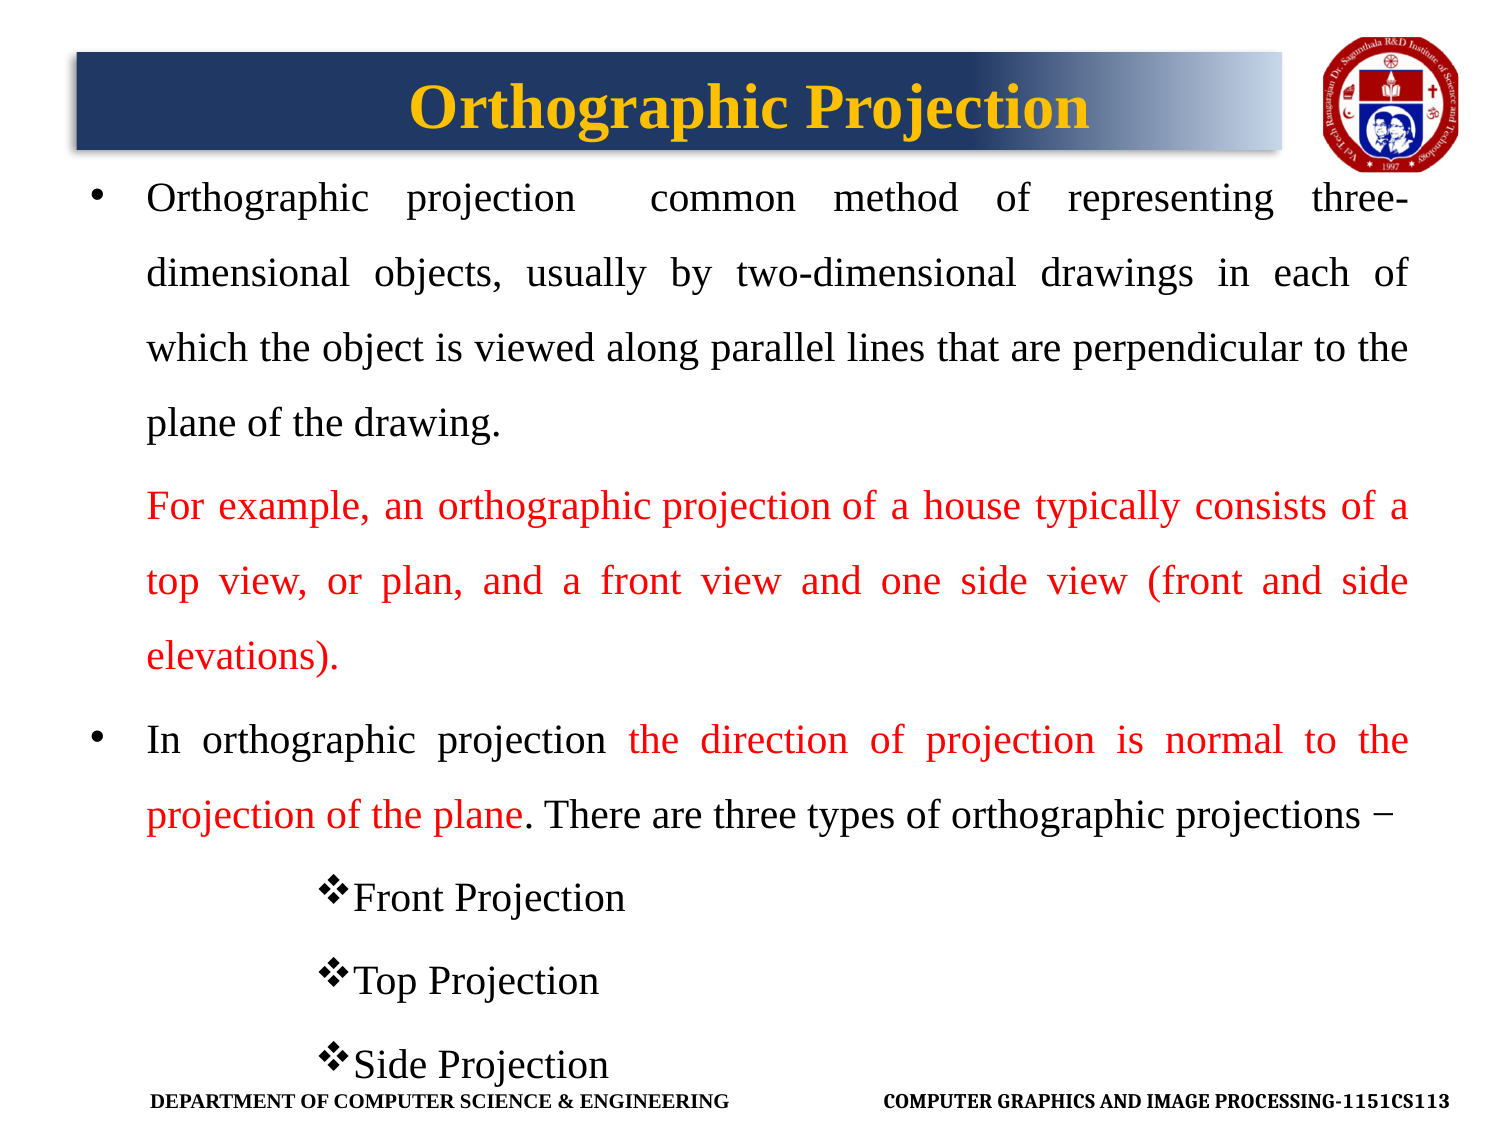

# Orthographic Projection
Orthographic projection  common method of representing three-dimensional objects, usually by two-dimensional drawings in each of which the object is viewed along parallel lines that are perpendicular to the plane of the drawing.
	For example, an orthographic projection of a house typically consists of a top view, or plan, and a front view and one side view (front and side elevations).
In orthographic projection the direction of projection is normal to the projection of the plane. There are three types of orthographic projections −
Front Projection
Top Projection
Side Projection